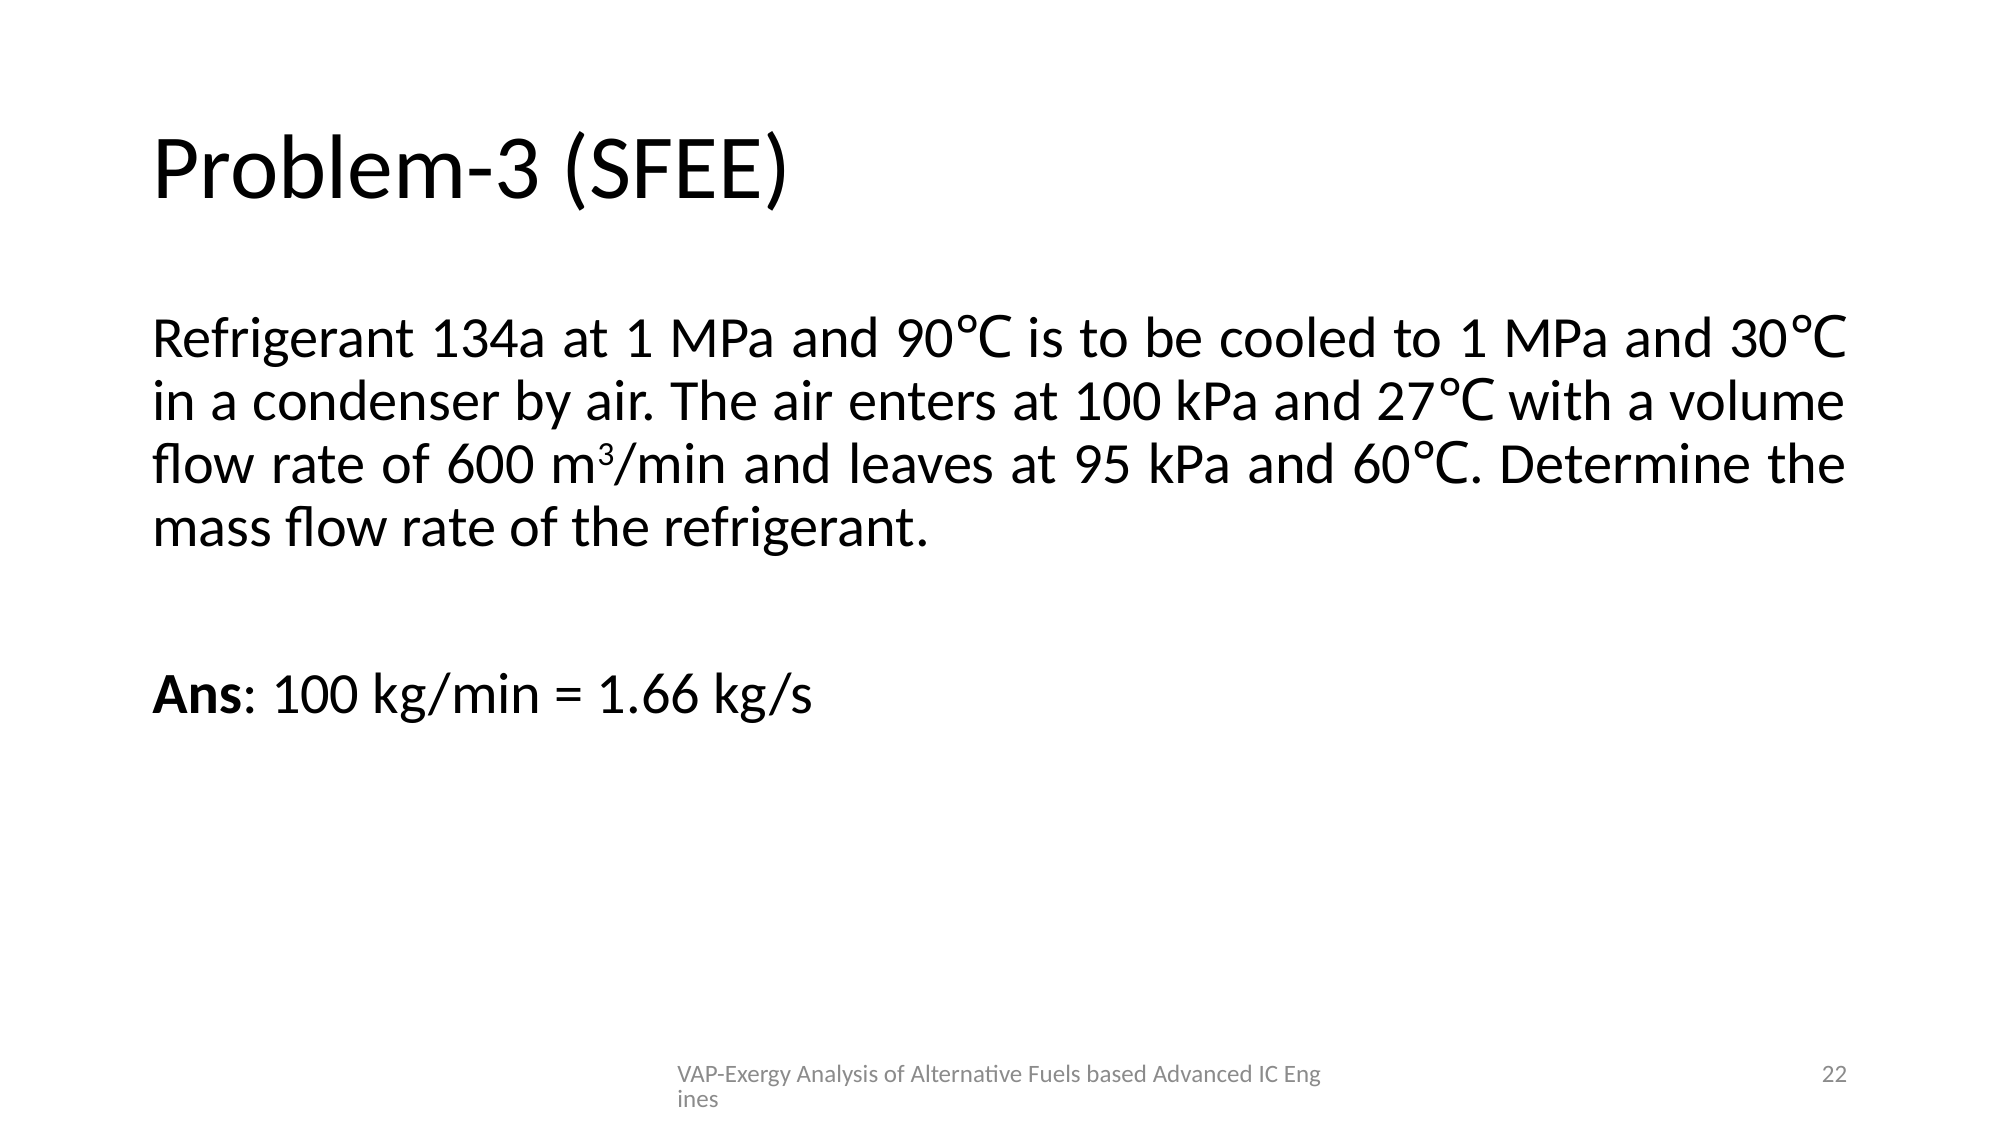

# Problem-3 (SFEE)
Refrigerant 134a at 1 MPa and 90℃ is to be cooled to 1 MPa and 30℃ in a condenser by air. The air enters at 100 kPa and 27℃ with a volume flow rate of 600 m3/min and leaves at 95 kPa and 60℃. Determine the mass flow rate of the refrigerant.

Ans: 100 kg/min = 1.66 kg/s
VAP-Exergy Analysis of Alternative Fuels based Advanced IC Engines
22